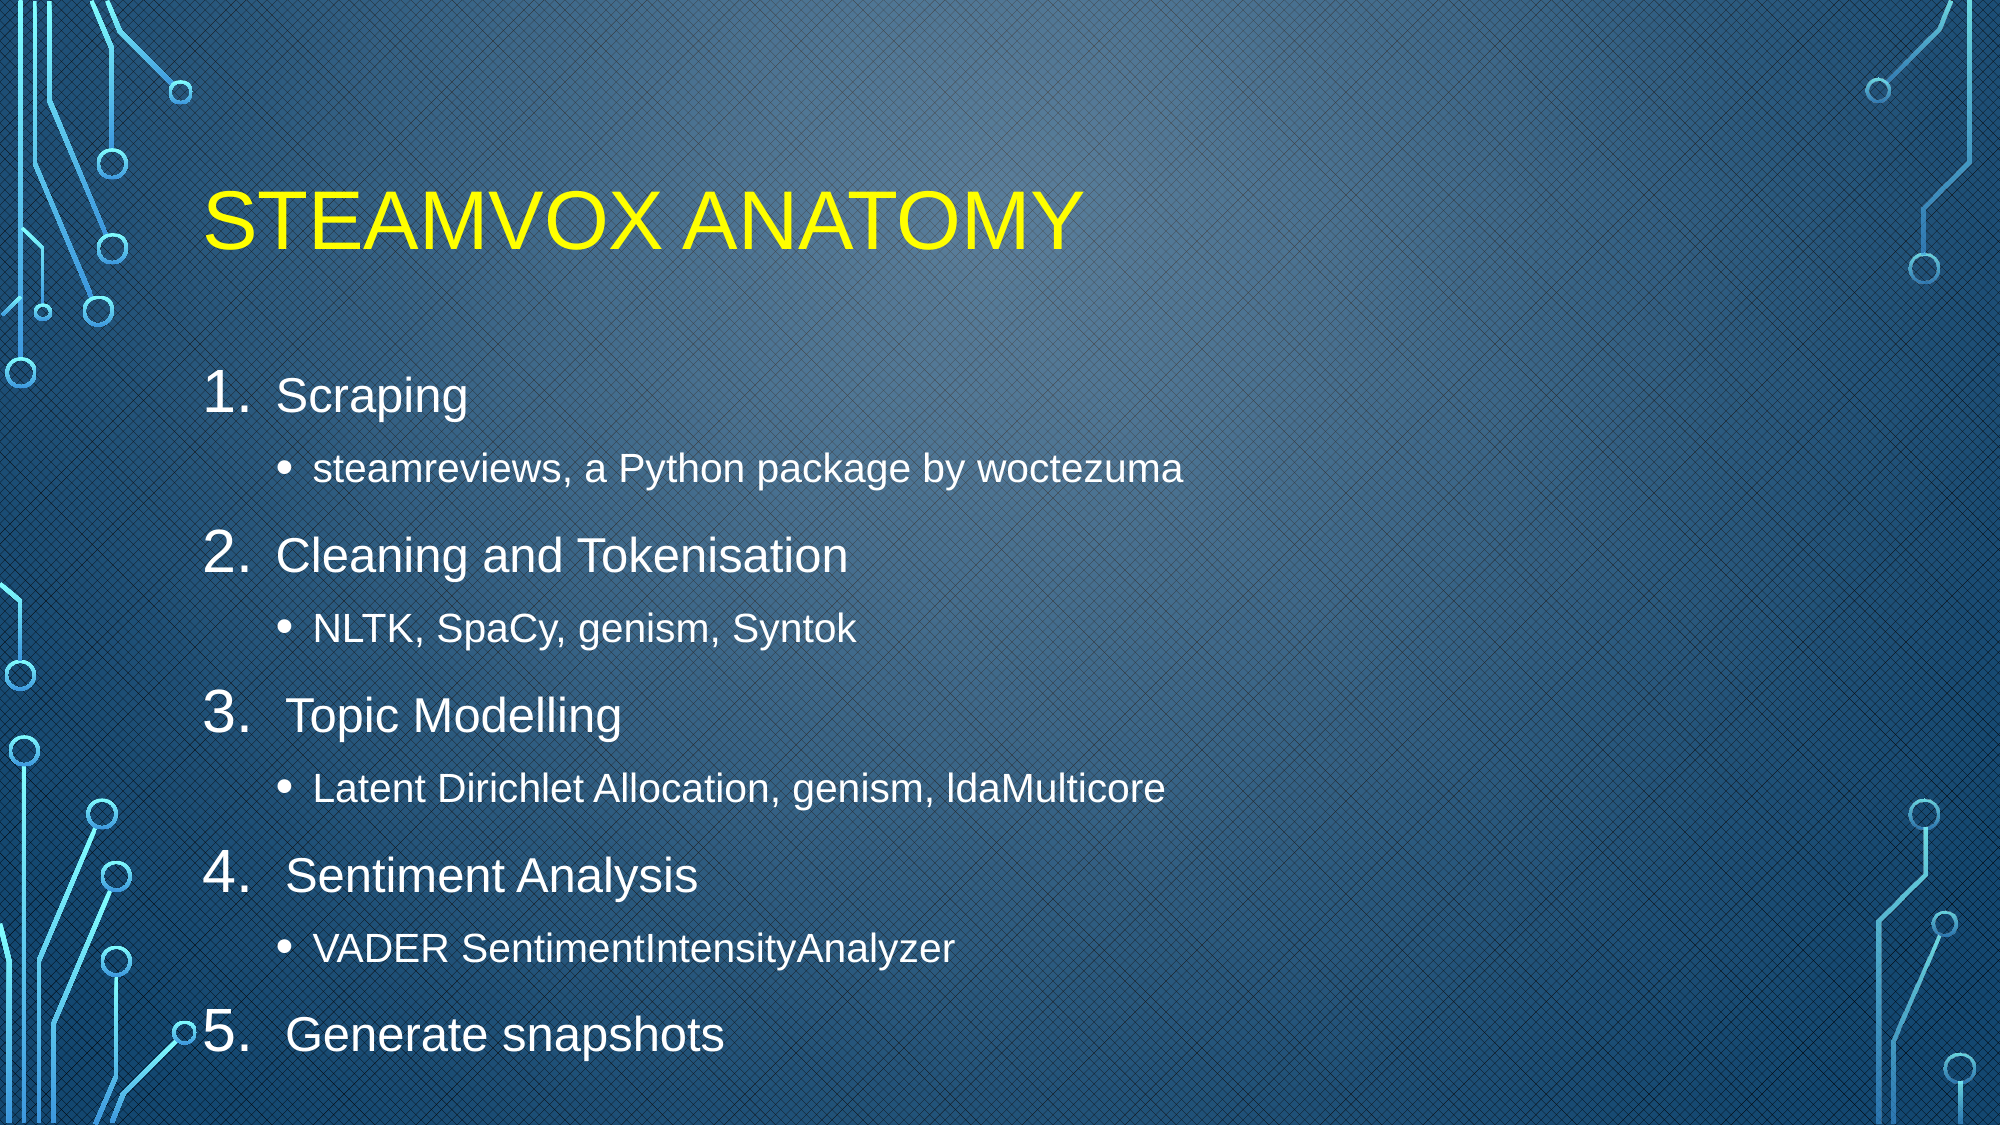

# SteamVox Anatomy
Scraping
steamreviews, a Python package by woctezuma
Cleaning and Tokenisation
NLTK, SpaCy, genism, Syntok
Topic Modelling
Latent Dirichlet Allocation, genism, ldaMulticore
Sentiment Analysis
VADER SentimentIntensityAnalyzer
Generate snapshots